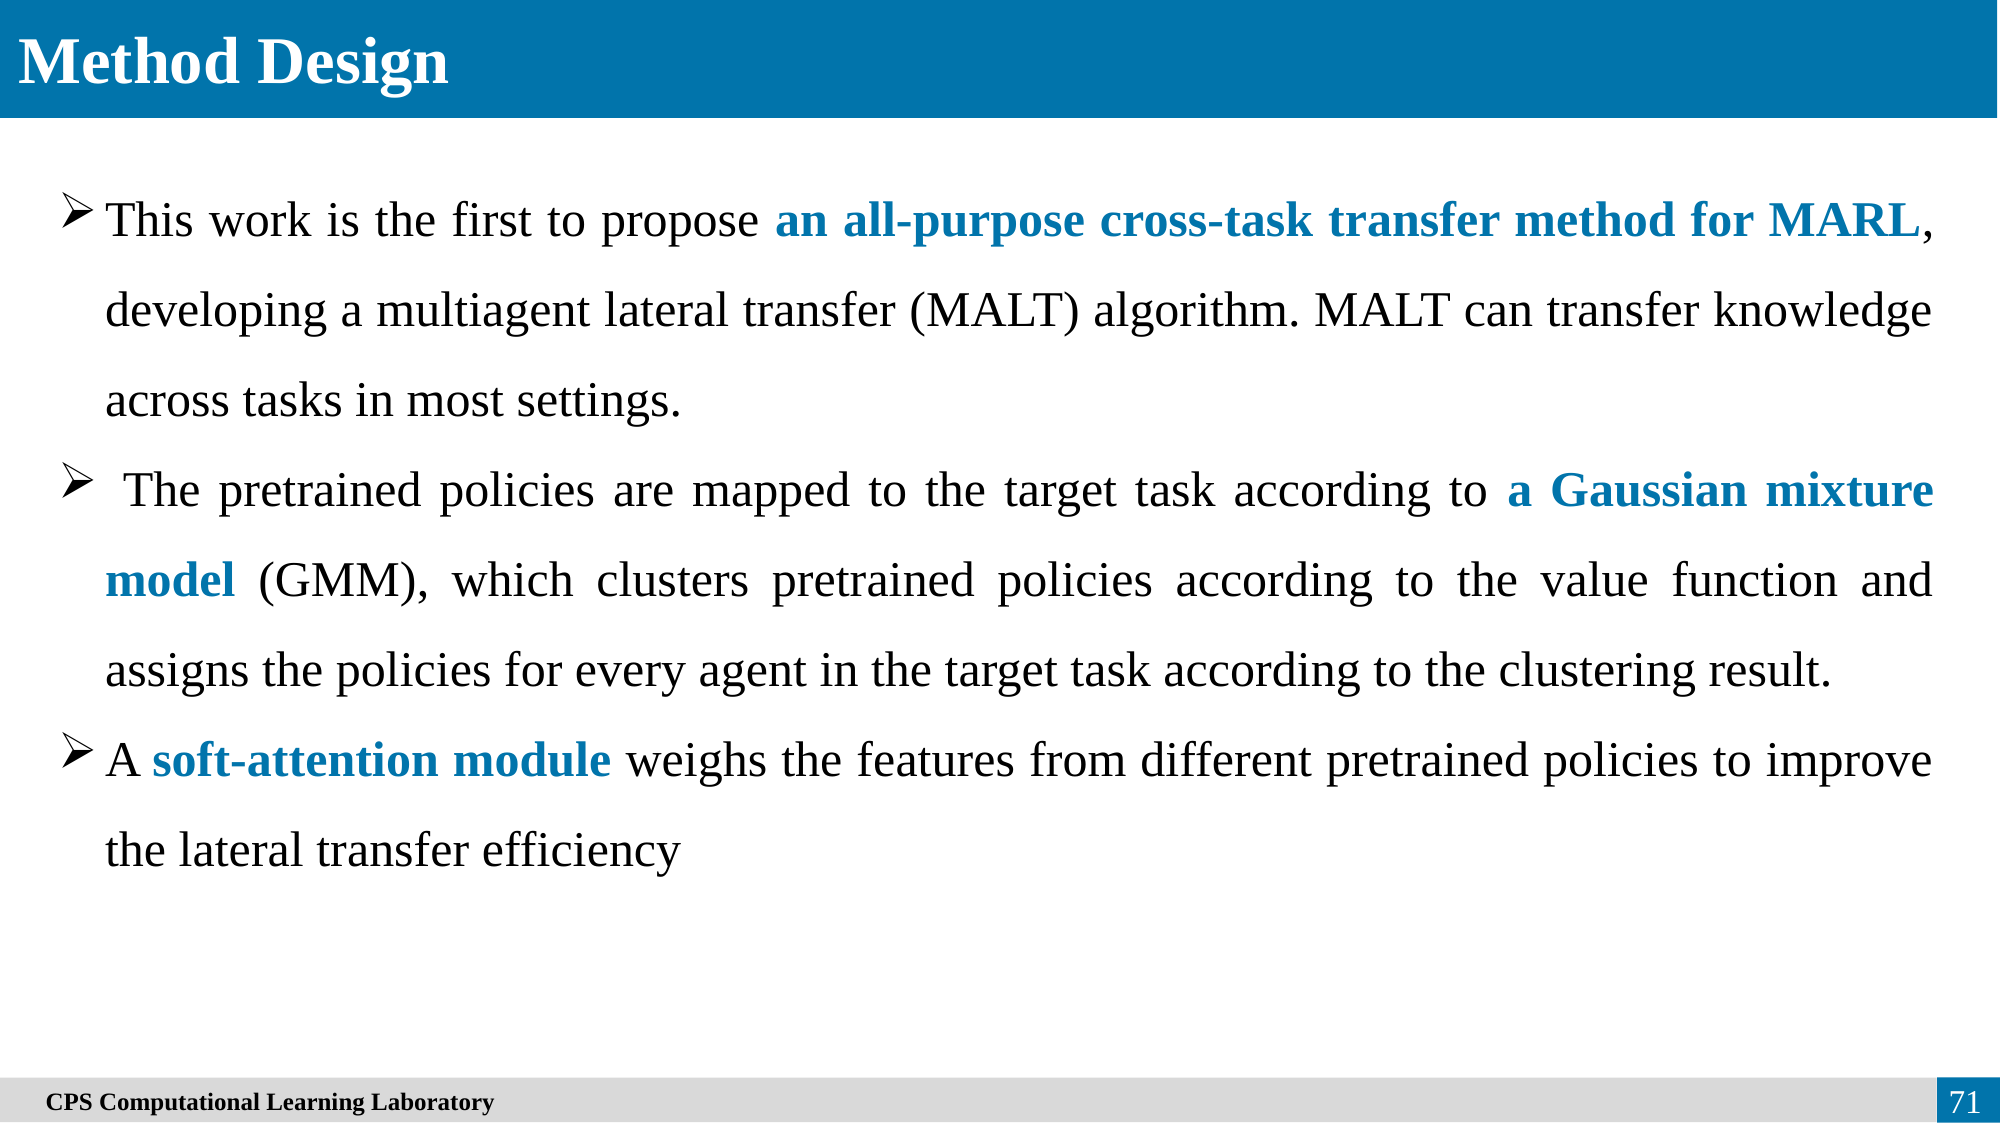

Method Design
This work is the first to propose an all-purpose cross-task transfer method for MARL, developing a multiagent lateral transfer (MALT) algorithm. MALT can transfer knowledge across tasks in most settings.
 The pretrained policies are mapped to the target task according to a Gaussian mixture model (GMM), which clusters pretrained policies according to the value function and assigns the policies for every agent in the target task according to the clustering result.
A soft-attention module weighs the features from different pretrained policies to improve the lateral transfer efficiency
71
　CPS Computational Learning Laboratory